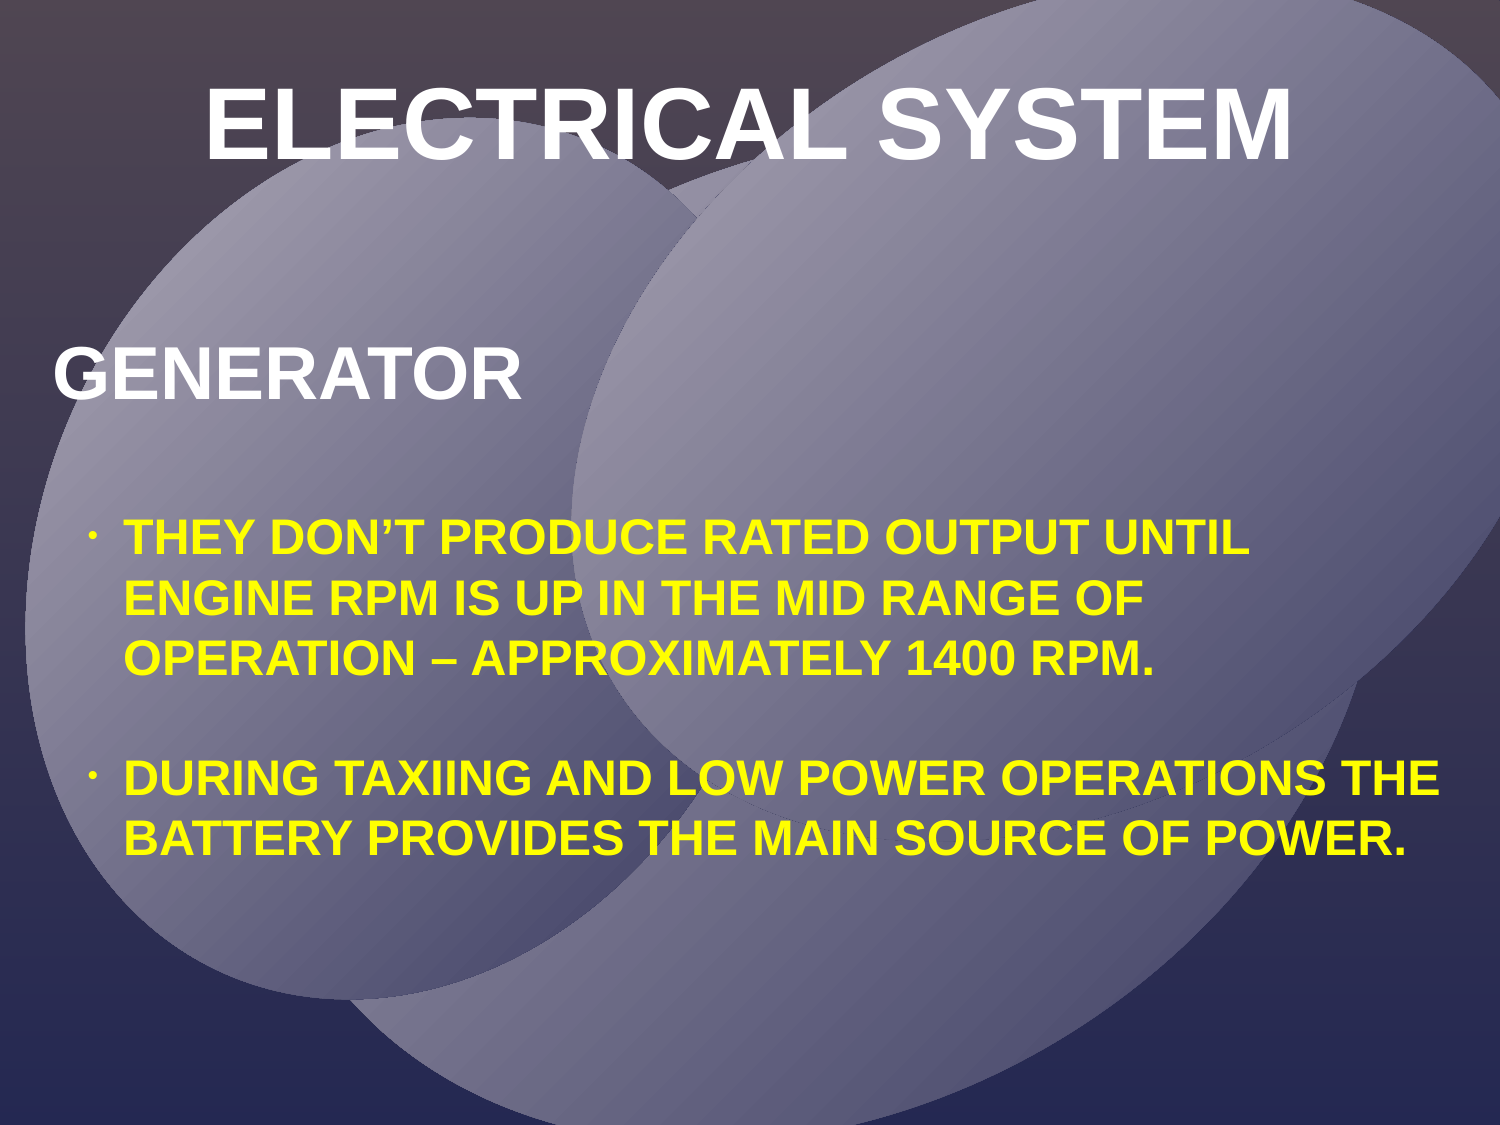

ELECTRICAL SYSTEM
GENERATOR

THEY DON’T PRODUCE RATED OUTPUT UNTIL ENGINE RPM IS UP IN THE MID RANGE OF OPERATION – APPROXIMATELY 1400 RPM.

DURING TAXIING AND LOW POWER OPERATIONS THE BATTERY PROVIDES THE MAIN SOURCE OF POWER.